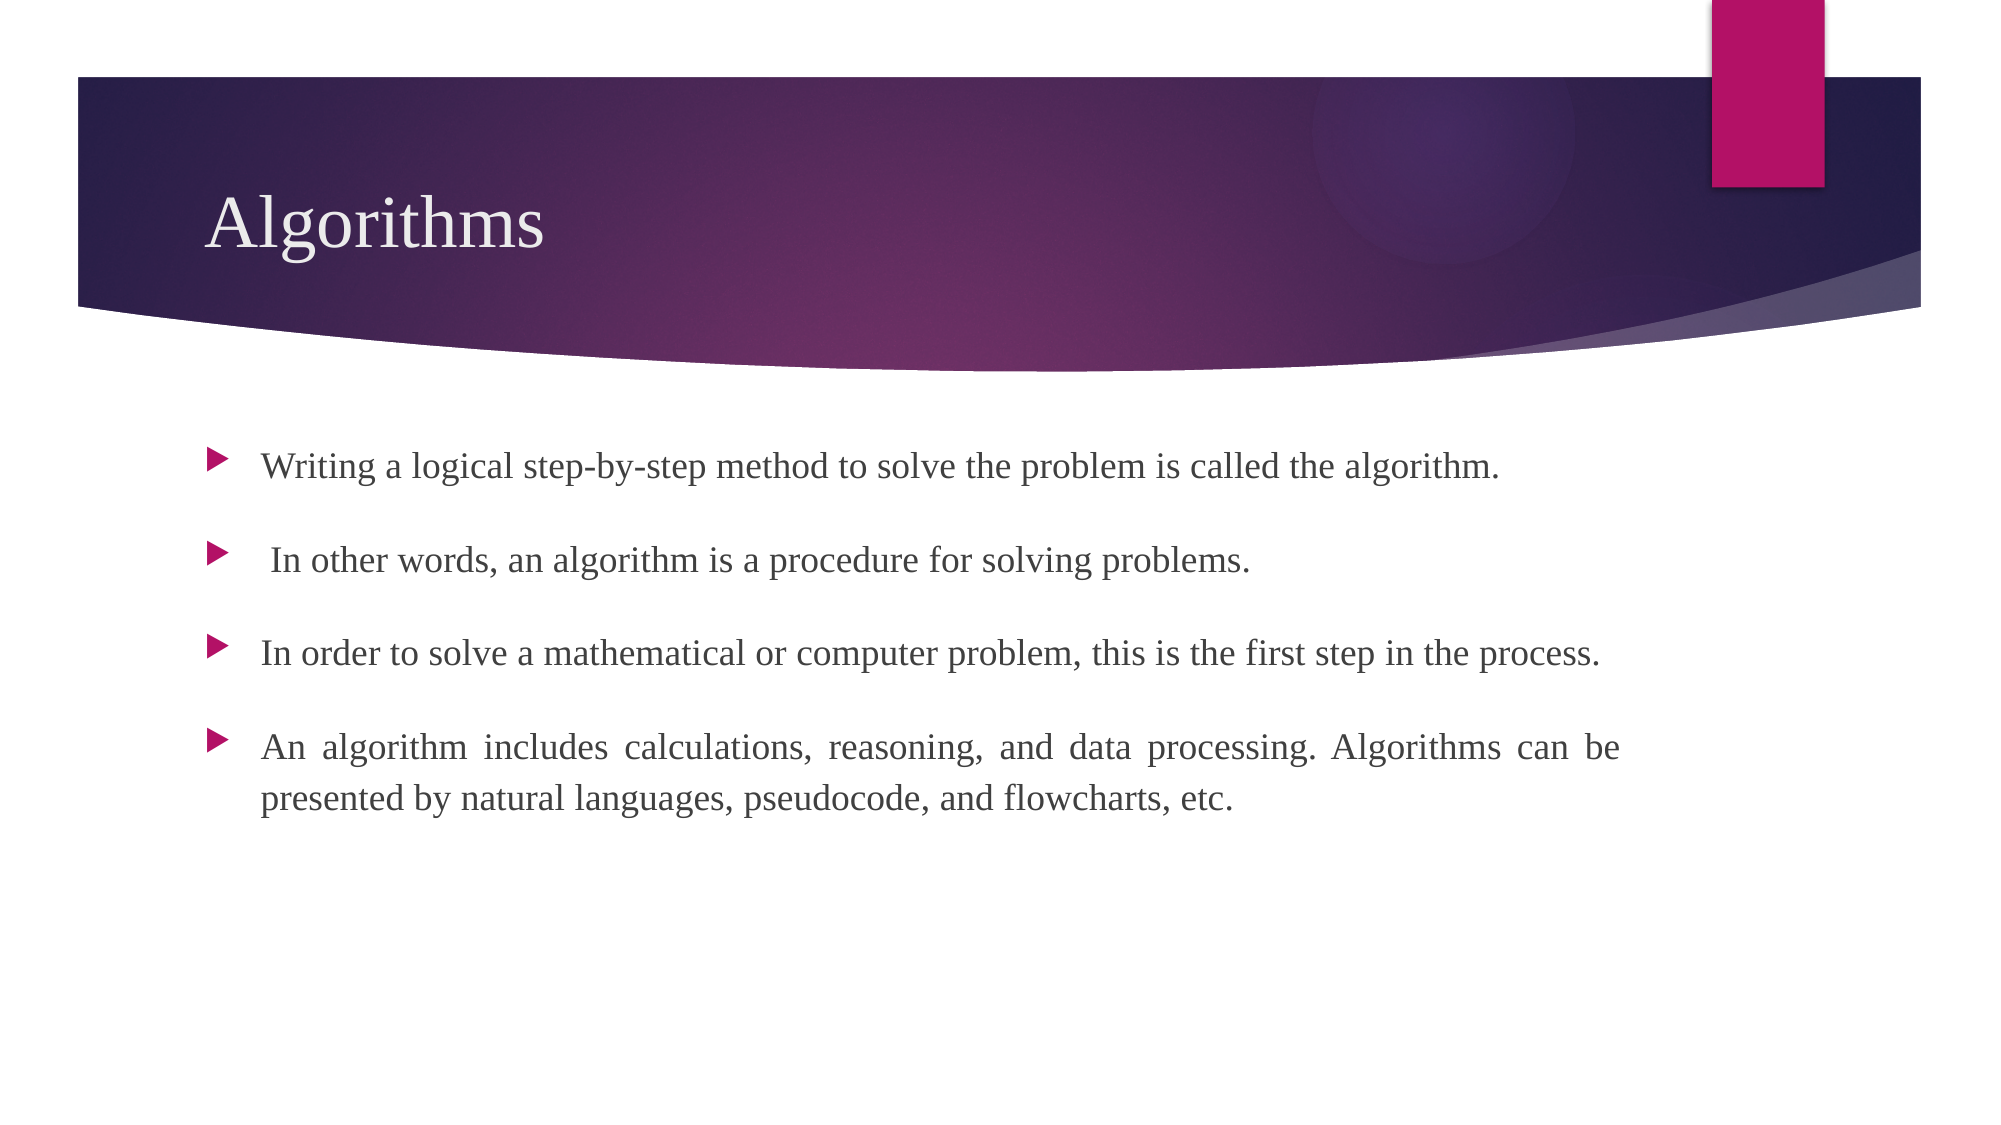

# Algorithms
Writing a logical step-by-step method to solve the problem is called the algorithm.
 In other words, an algorithm is a procedure for solving problems.
In order to solve a mathematical or computer problem, this is the first step in the process.
An algorithm includes calculations, reasoning, and data processing. Algorithms can be presented by natural languages, pseudocode, and flowcharts, etc.